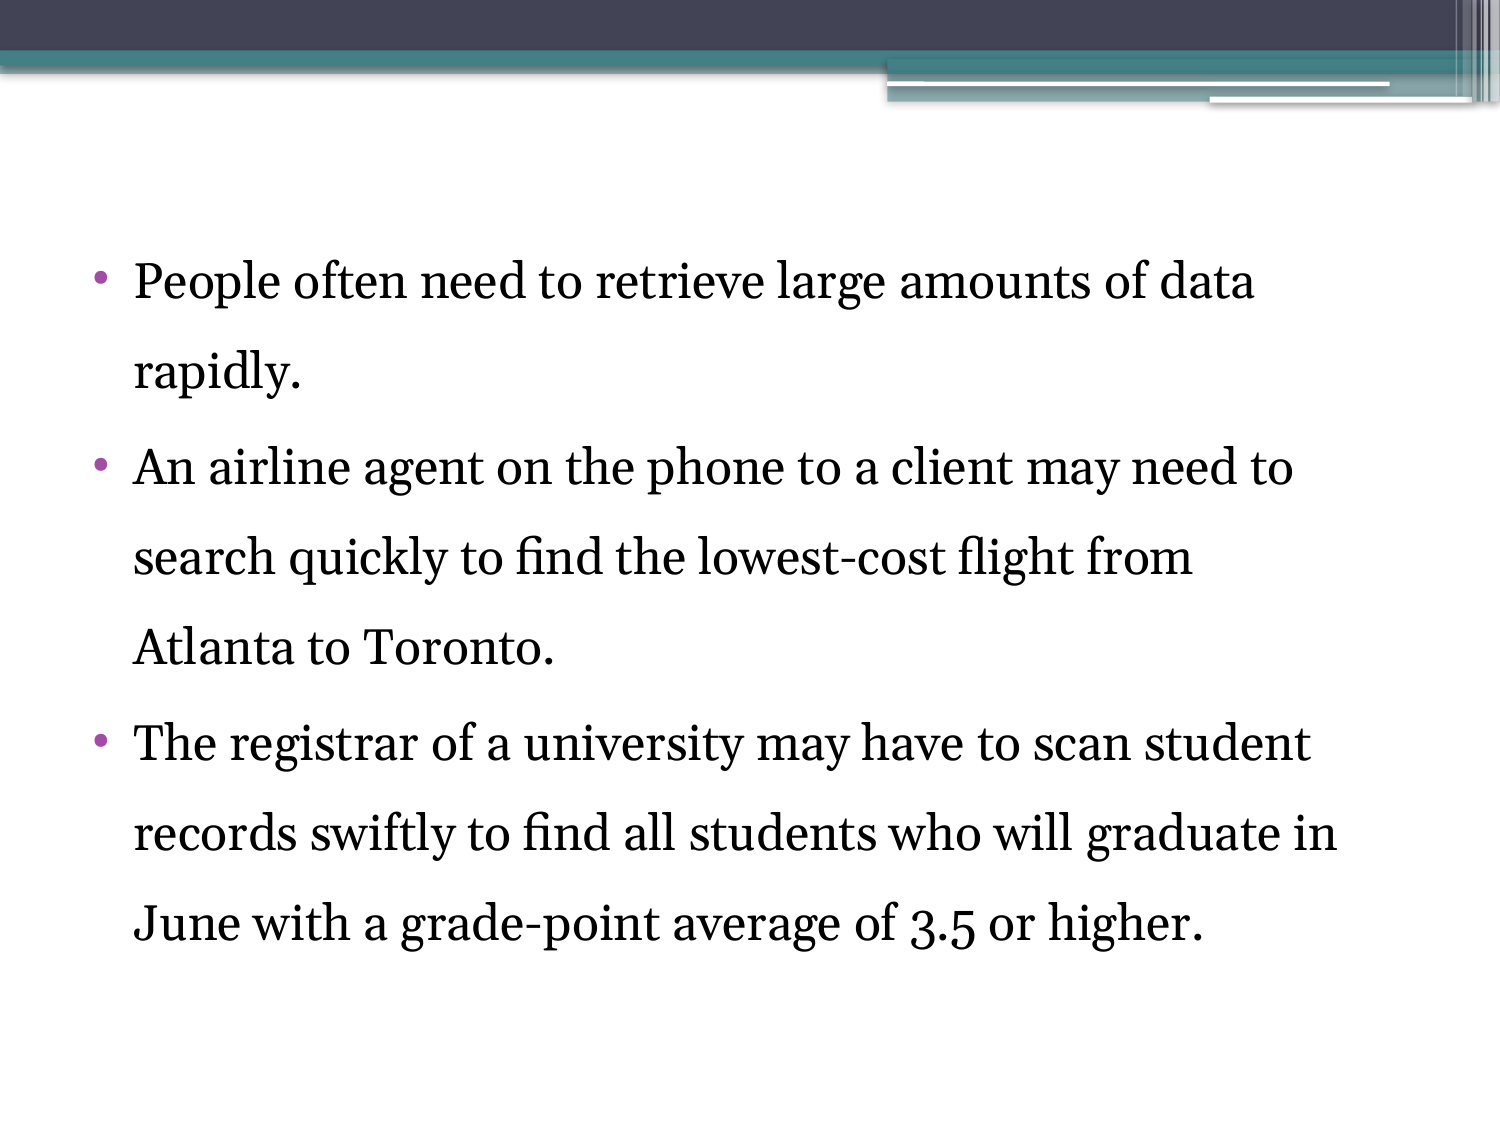

People often need to retrieve large amounts of data rapidly.
An airline agent on the phone to a client may need to search quickly to find the lowest-cost flight from Atlanta to Toronto.
The registrar of a university may have to scan student records swiftly to find all students who will graduate in June with a grade-point average of 3.5 or higher.